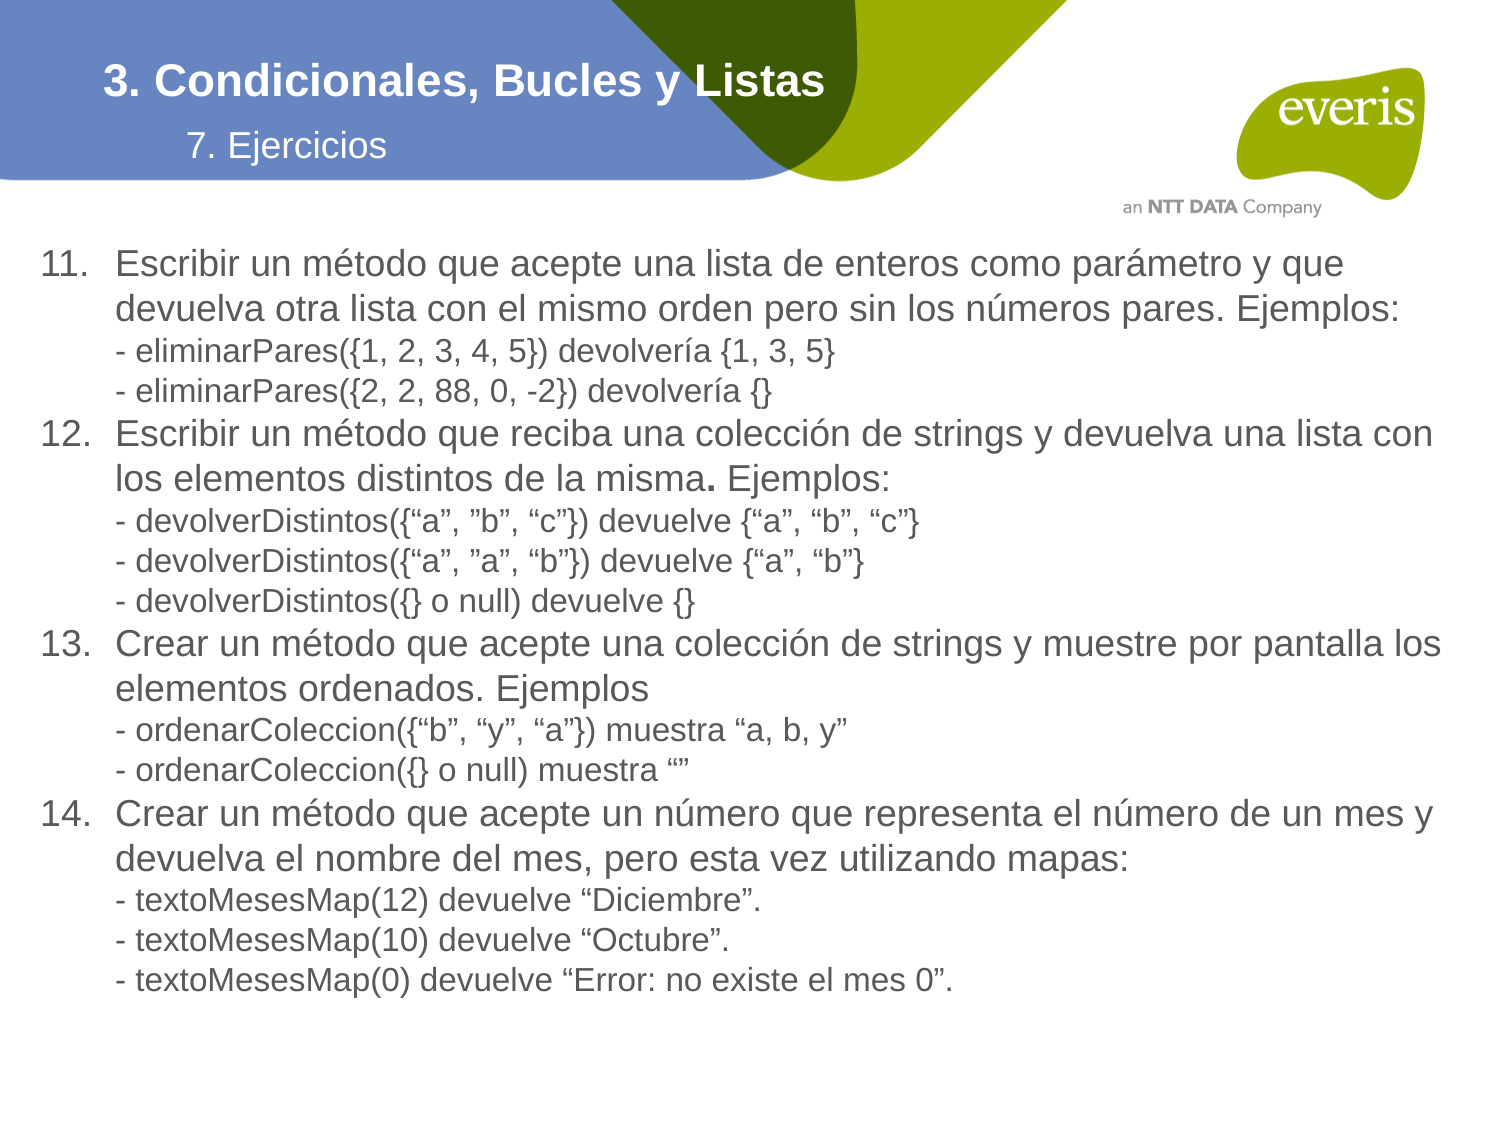

3. Condicionales, Bucles y Listas

7. Ejercicios
Escribir un método que acepte una lista de enteros como parámetro y que devuelva otra lista con el mismo orden pero sin los números pares. Ejemplos:
- eliminarPares({1, 2, 3, 4, 5}) devolvería {1, 3, 5}
- eliminarPares({2, 2, 88, 0, -2}) devolvería {}
Escribir un método que reciba una colección de strings y devuelva una lista con los elementos distintos de la misma. Ejemplos:
- devolverDistintos({“a”, ”b”, “c”}) devuelve {“a”, “b”, “c”}
- devolverDistintos({“a”, ”a”, “b”}) devuelve {“a”, “b”}
- devolverDistintos({} o null) devuelve {}
Crear un método que acepte una colección de strings y muestre por pantalla los elementos ordenados. Ejemplos
- ordenarColeccion({“b”, “y”, “a”}) muestra “a, b, y”
- ordenarColeccion({} o null) muestra “”
Crear un método que acepte un número que representa el número de un mes y devuelva el nombre del mes, pero esta vez utilizando mapas:
- textoMesesMap(12) devuelve “Diciembre”.
- textoMesesMap(10) devuelve “Octubre”.
- textoMesesMap(0) devuelve “Error: no existe el mes 0”.